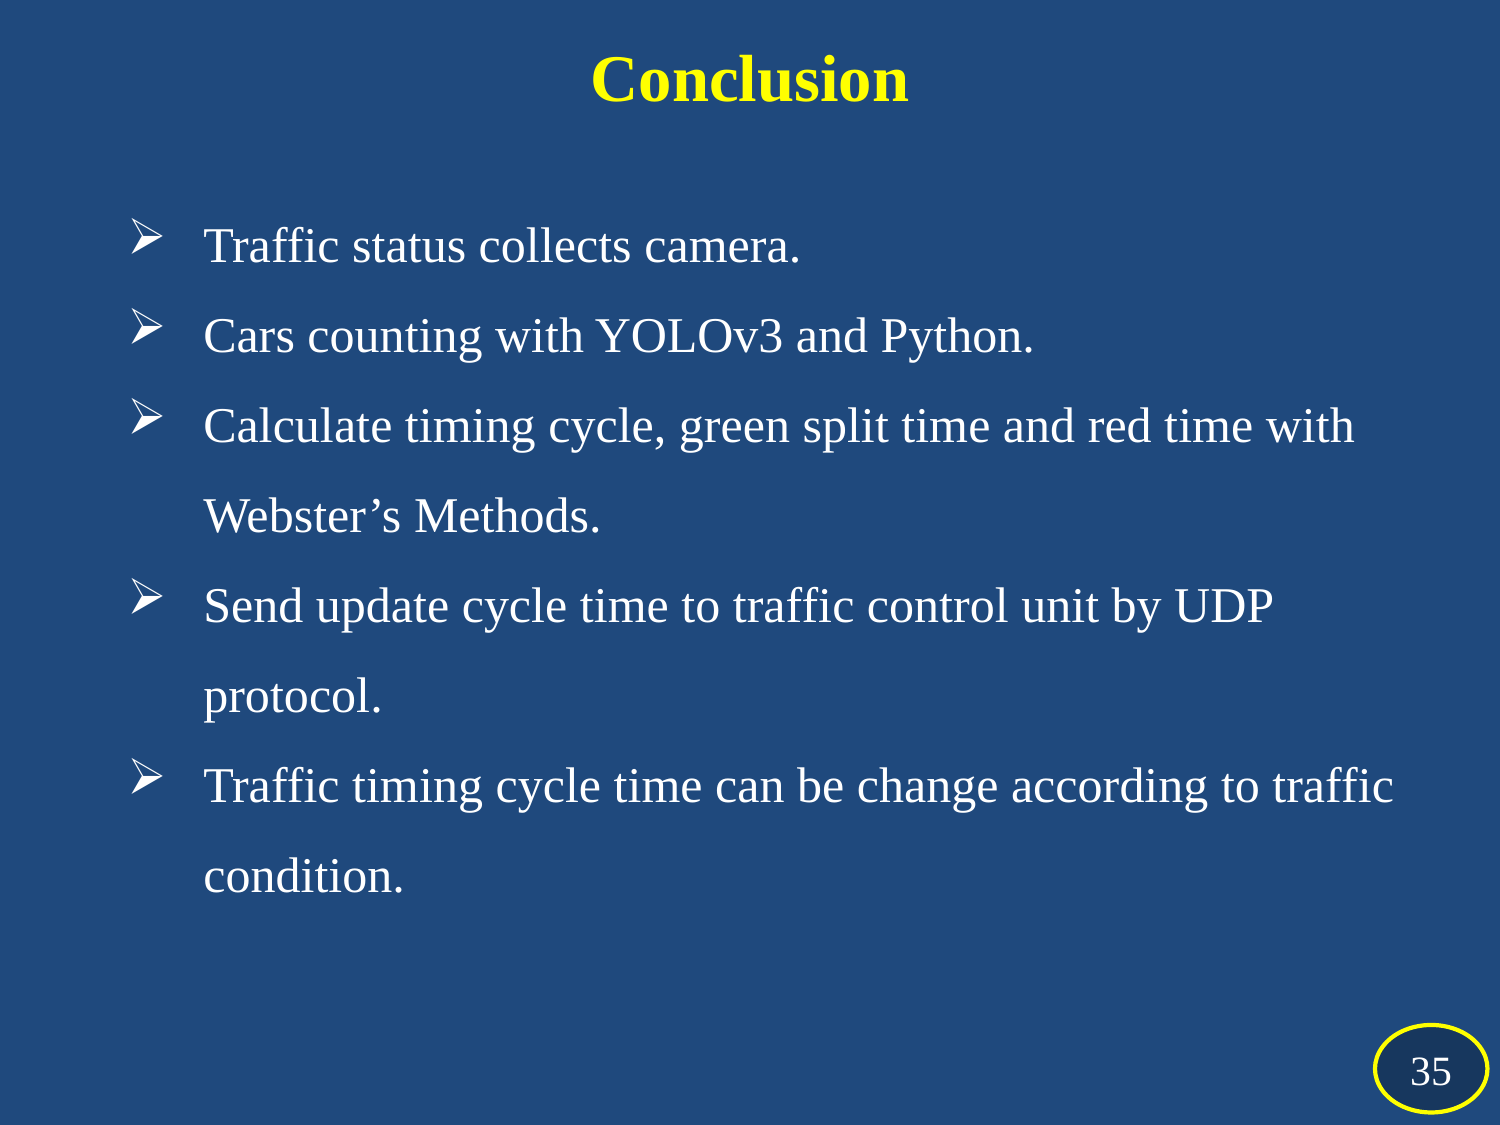

# Conclusion
Traffic status collects camera.
Cars counting with YOLOv3 and Python.
Calculate timing cycle, green split time and red time with Webster’s Methods.
Send update cycle time to traffic control unit by UDP protocol.
Traffic timing cycle time can be change according to traffic condition.

35
35